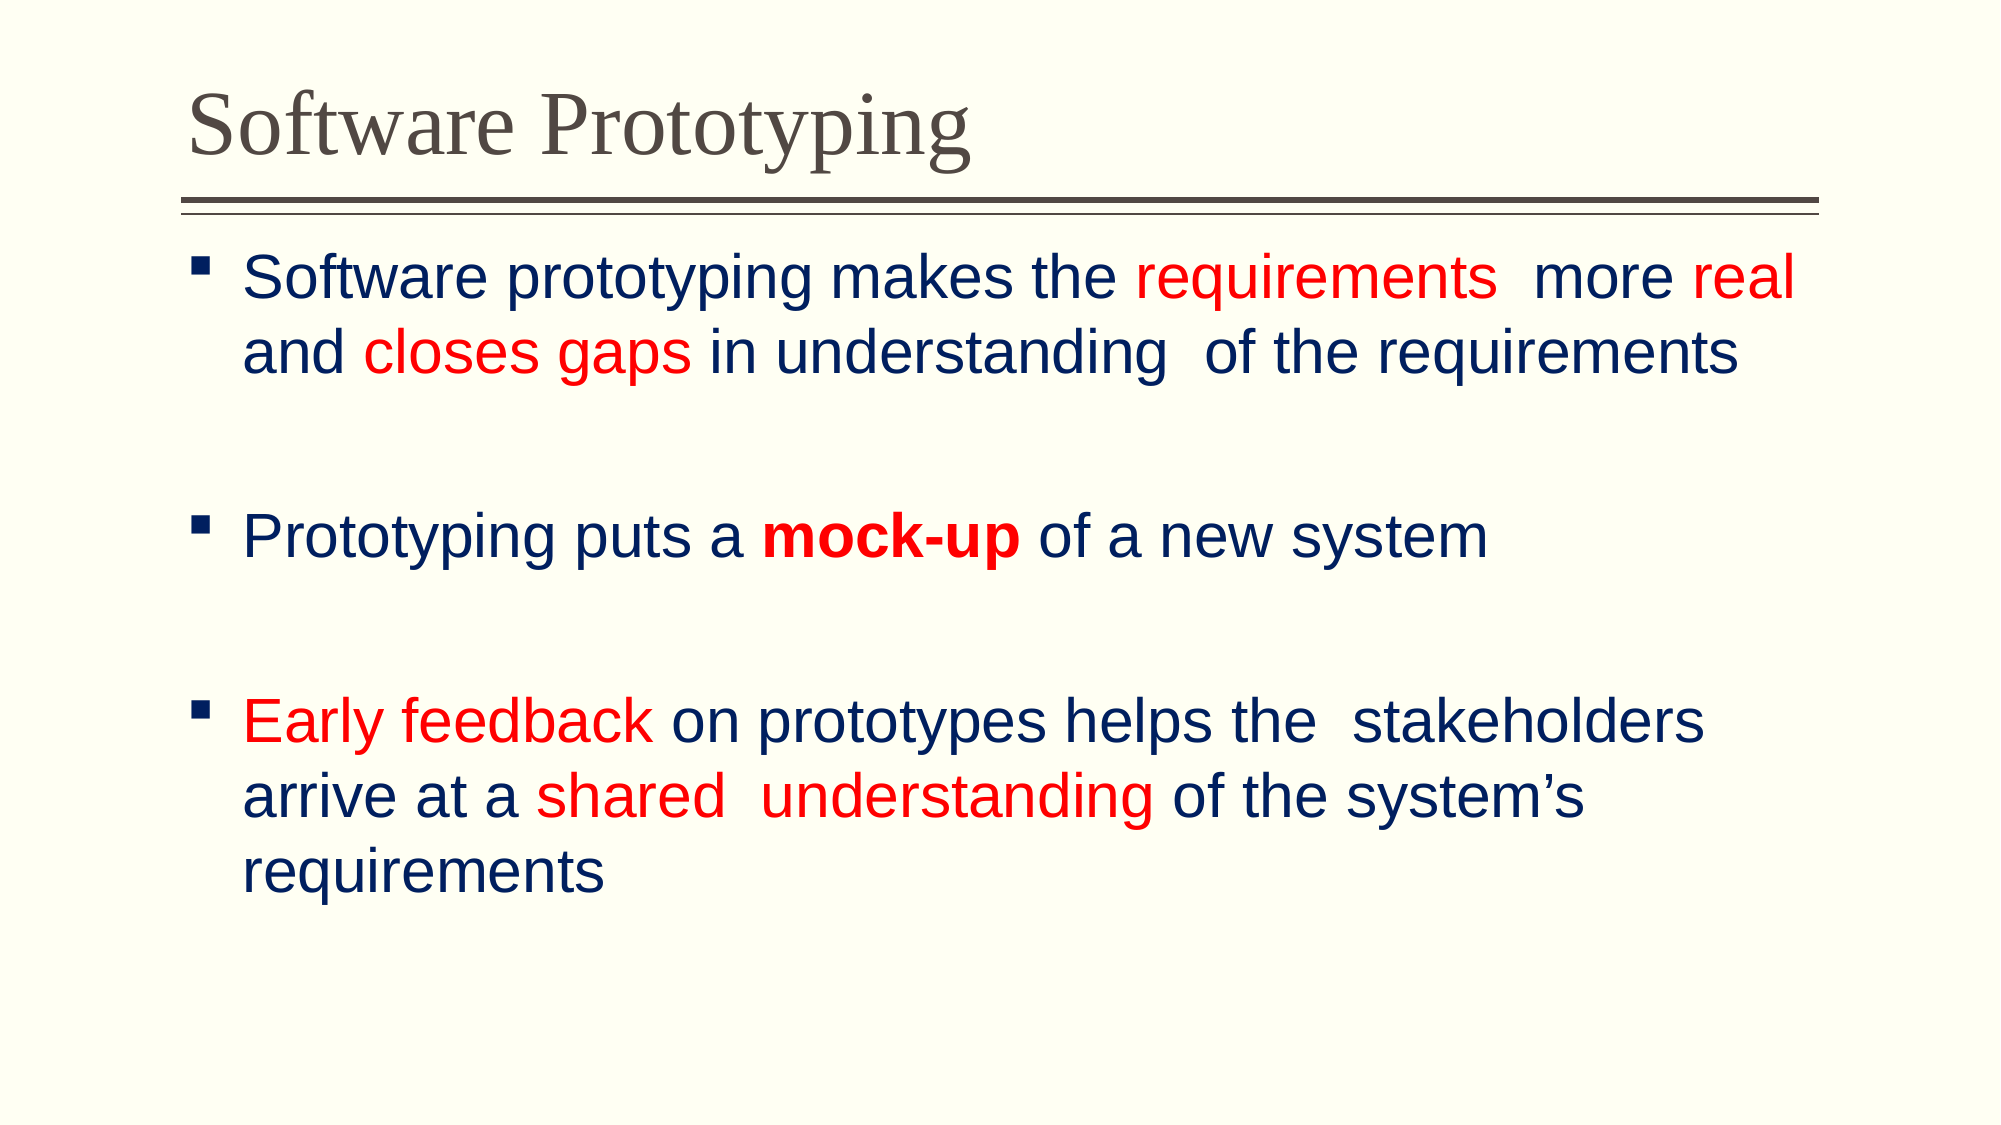

# Software Prototyping
Software prototyping makes the requirements  more real and closes gaps in understanding  of the requirements

Prototyping puts a mock-up of a new system

Early feedback on prototypes helps the  stakeholders arrive at a shared  understanding of the system’s requirements